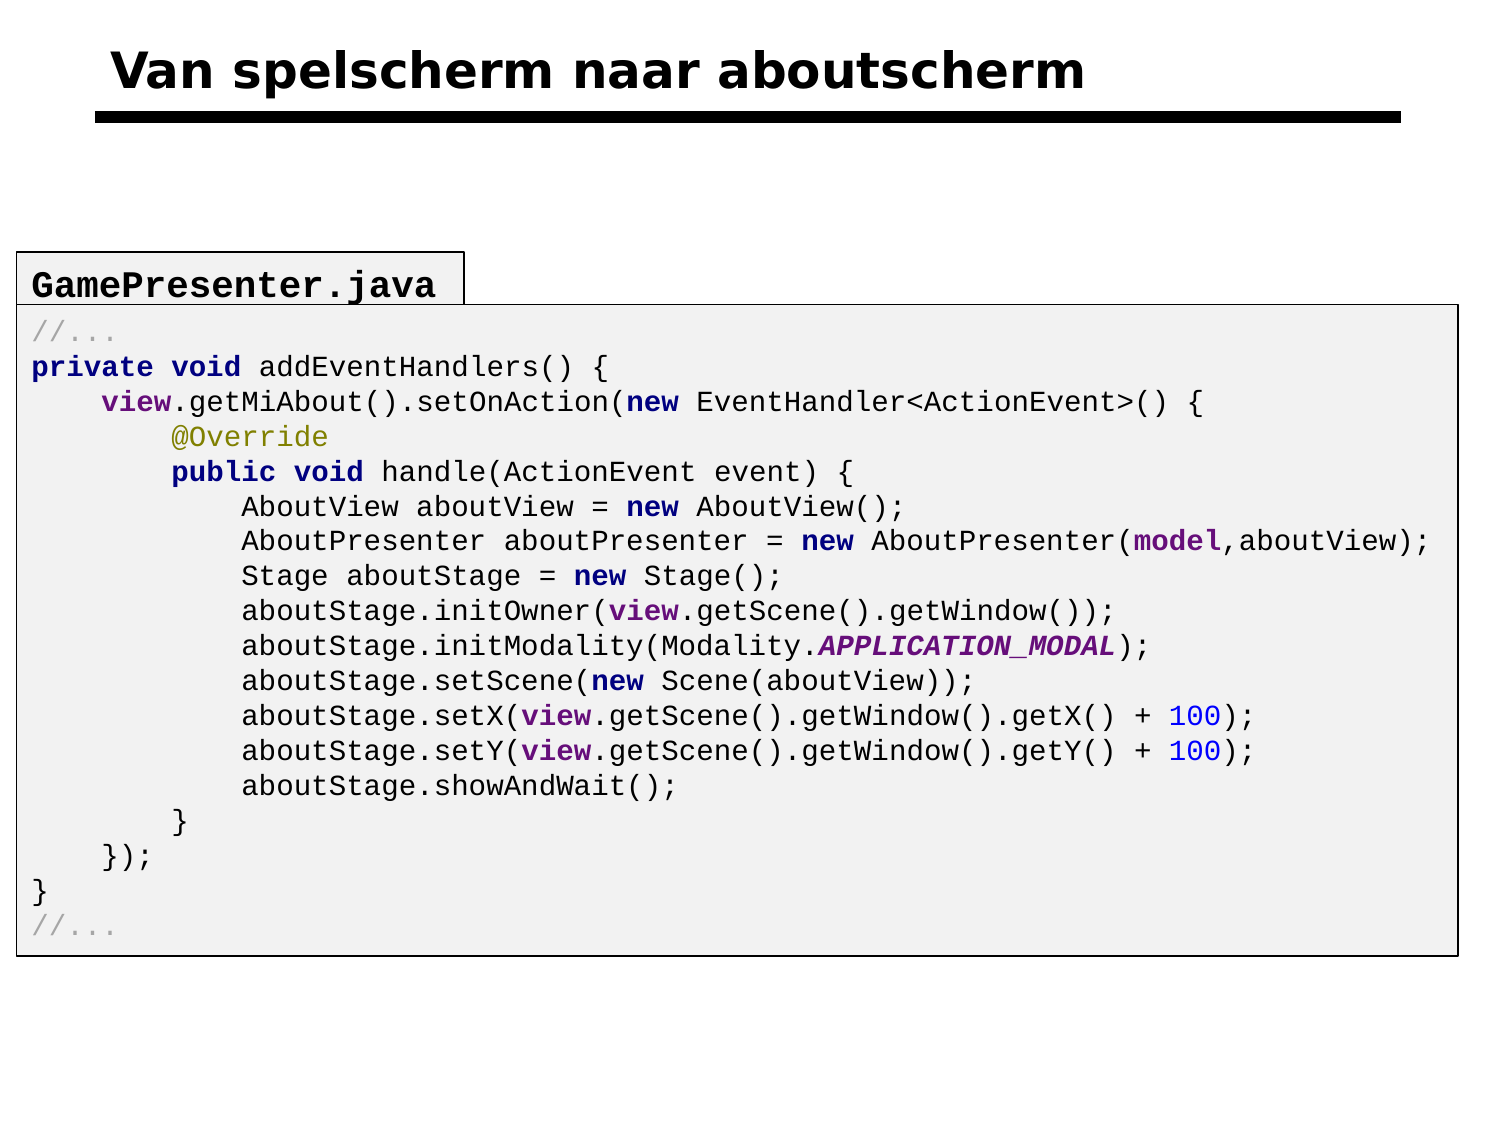

# Van spelscherm naar aboutscherm
GamePresenter.java
//...
private void addEventHandlers() {
    view.getMiAbout().setOnAction(new EventHandler<ActionEvent>() {
        @Override
        public void handle(ActionEvent event) {
            AboutView aboutView = new AboutView();
            AboutPresenter aboutPresenter = new AboutPresenter(model,aboutView);
            Stage aboutStage = new Stage();
            aboutStage.initOwner(view.getScene().getWindow());
            aboutStage.initModality(Modality.APPLICATION_MODAL);
            aboutStage.setScene(new Scene(aboutView));
            aboutStage.setX(view.getScene().getWindow().getX() + 100);
            aboutStage.setY(view.getScene().getWindow().getY() + 100);
            aboutStage.showAndWait();
        }
    });
}
//...